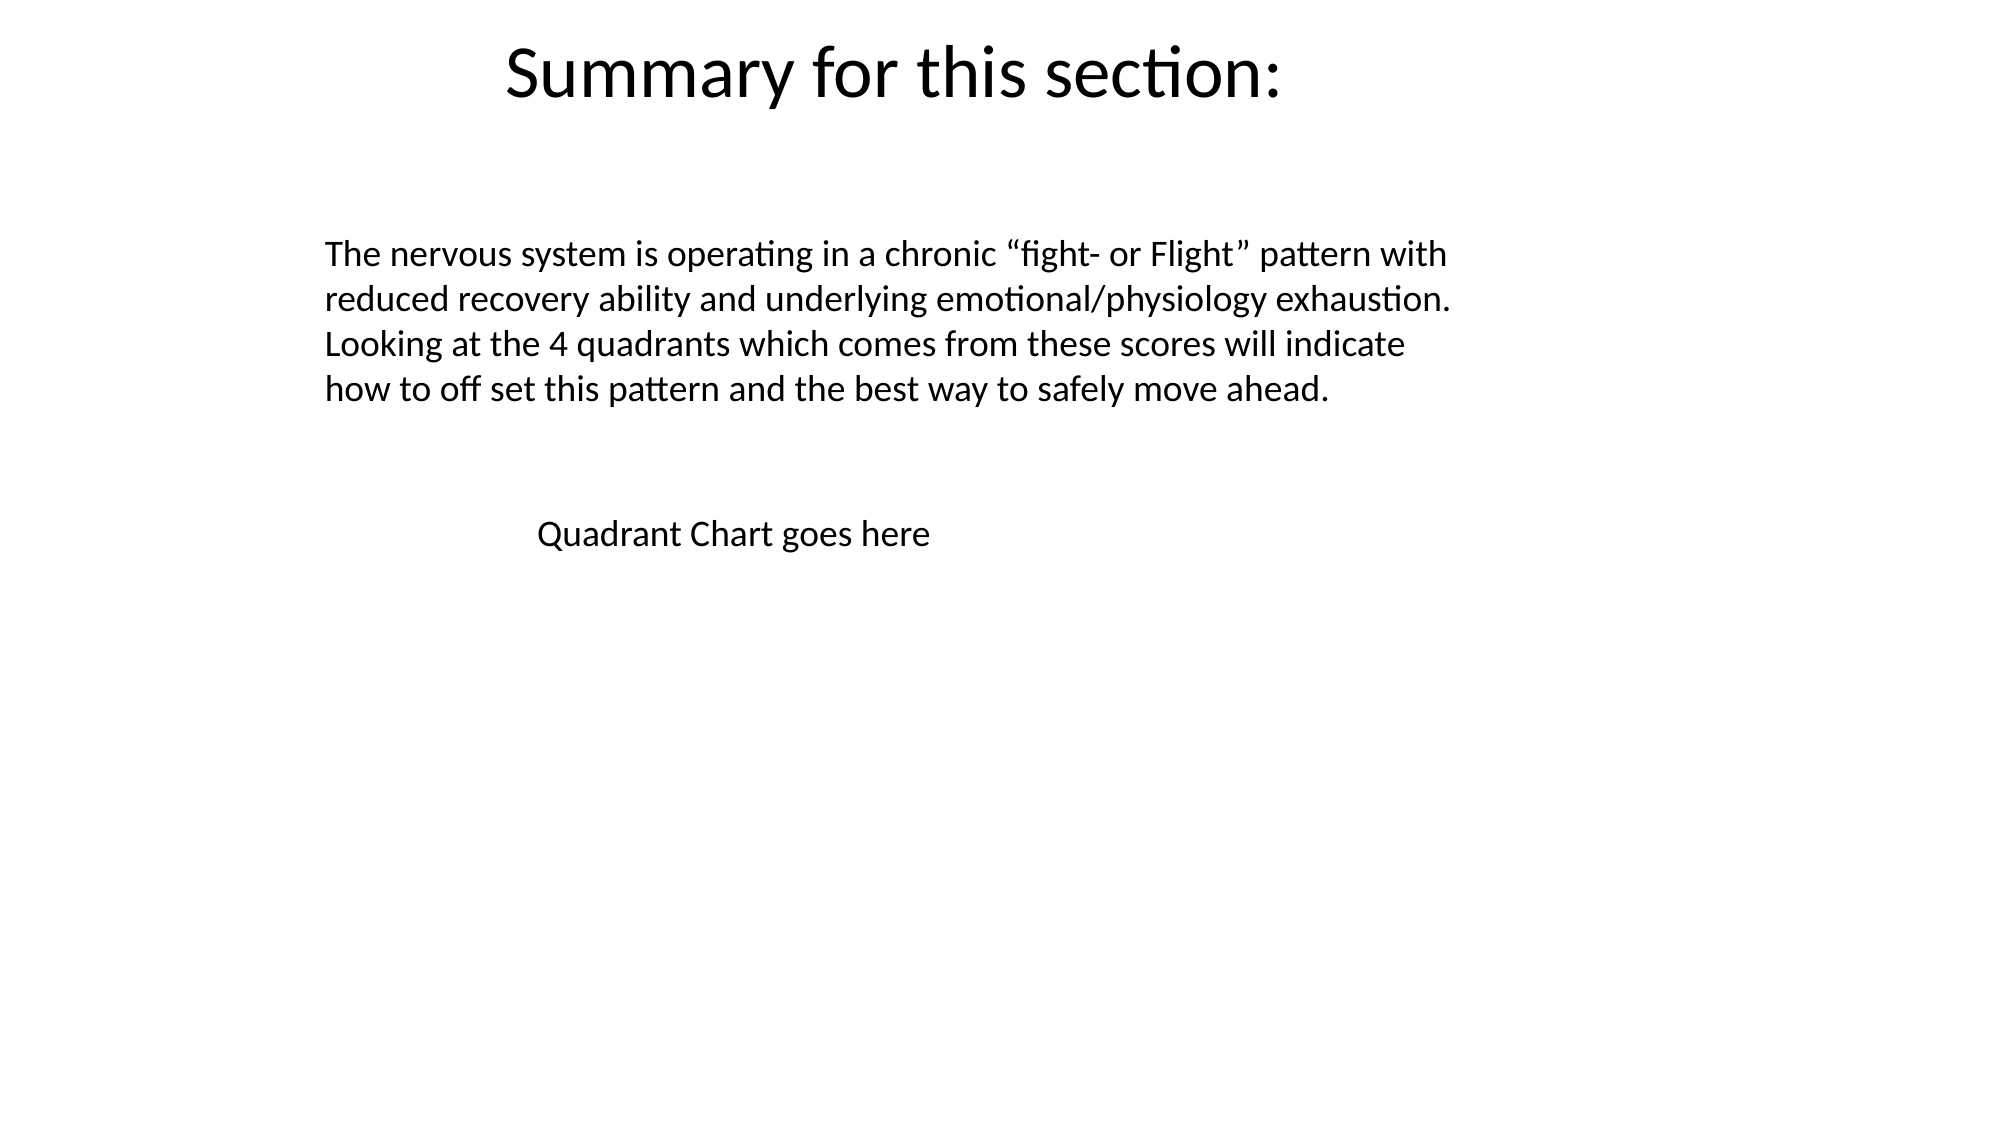

Summary for this section:
The nervous system is operating in a chronic “fight- or Flight” pattern with reduced recovery ability and underlying emotional/physiology exhaustion. Looking at the 4 quadrants which comes from these scores will indicate how to off set this pattern and the best way to safely move ahead.
Quadrant Chart goes here